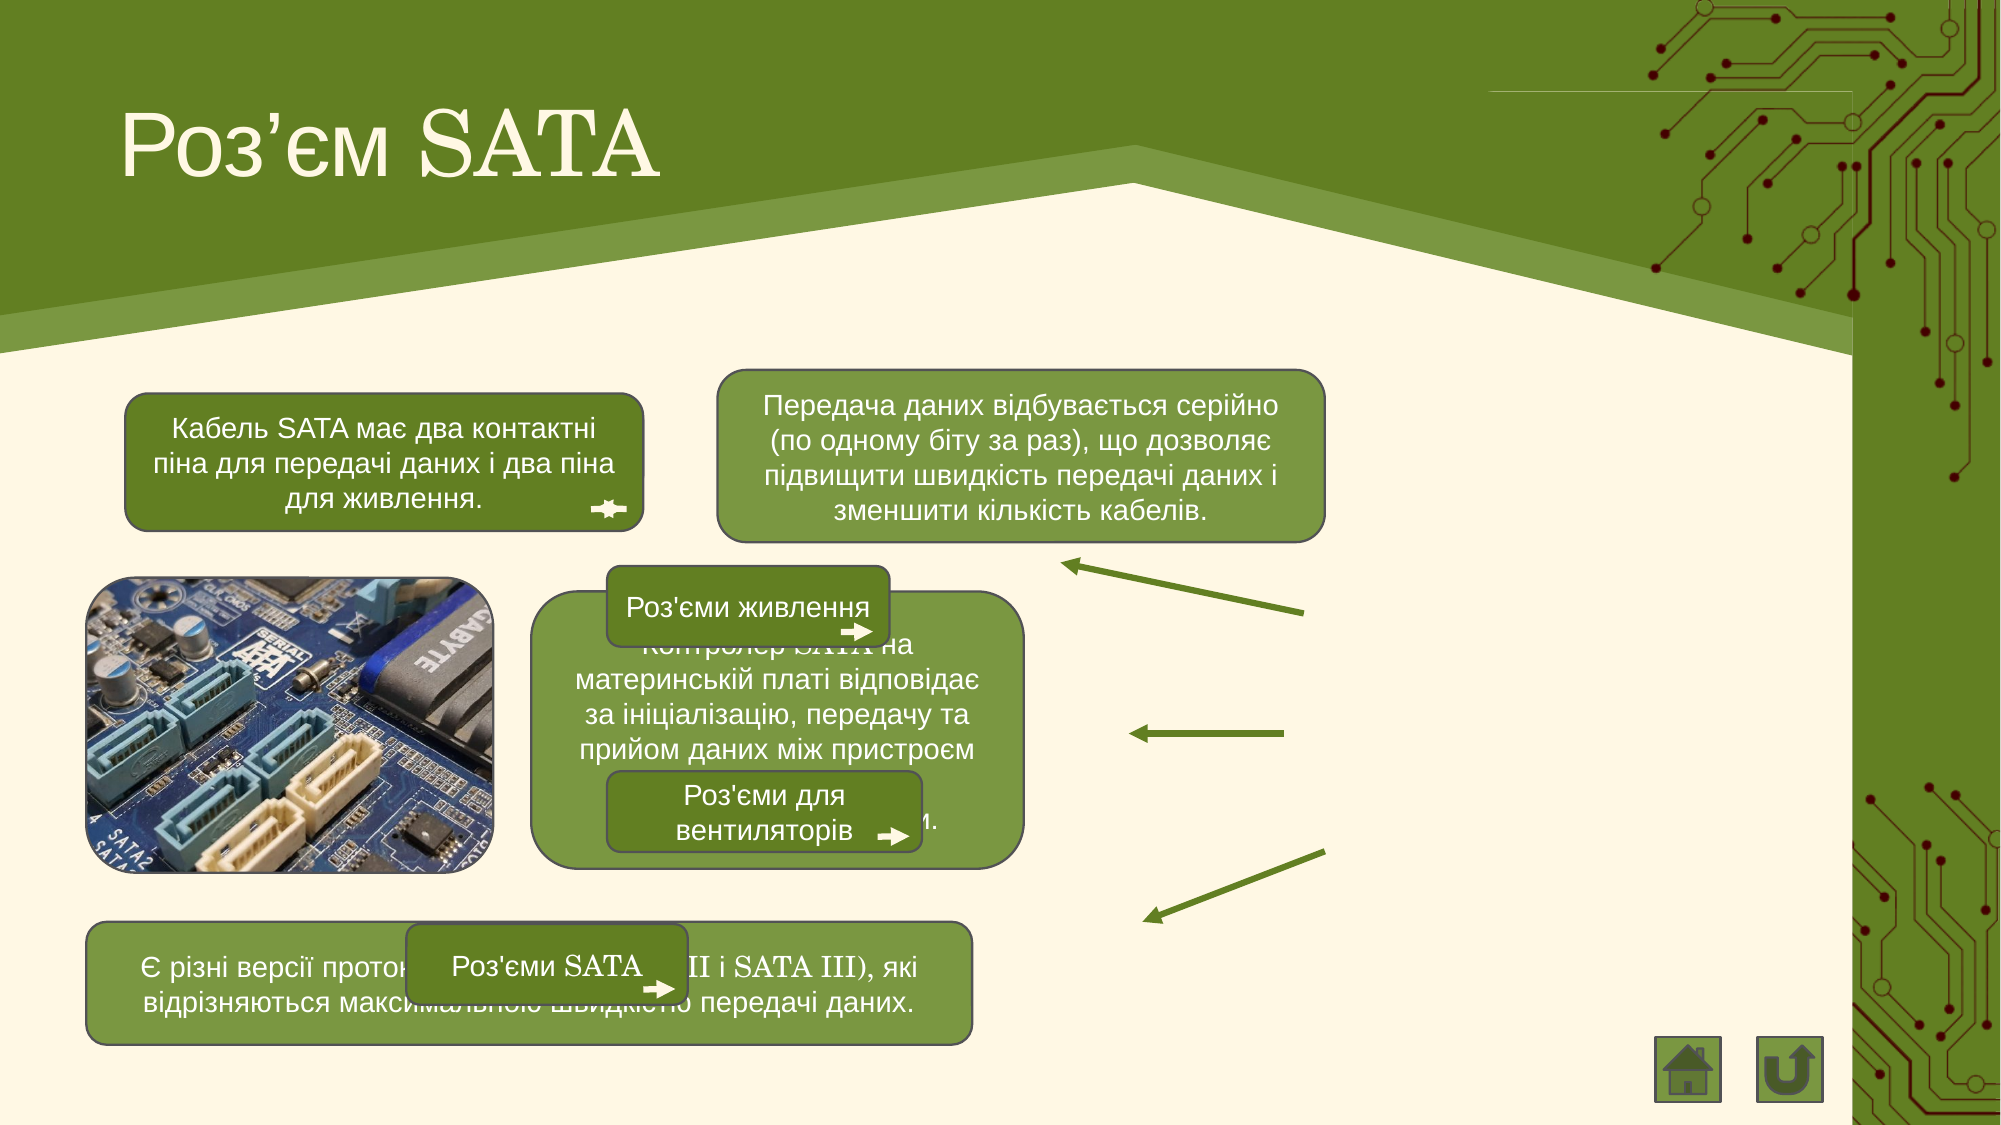

# Роз’єм SATA
Передача даних відбувається серійно (по одному біту за раз), що дозволяє підвищити швидкість передачі даних і зменшити кількість кабелів.
Кабель SATA має два контактні піна для передачі даних і два піна для живлення.
Сокет
Роз'єми живлення

Контролер SATA на материнській платі відповідає за ініціалізацію, передачу та прийом даних між пристроєм зберігання та іншими компонентами системи.
Роз'єми для вентиляторів
Є різні версії протоколів (SATA I, SATA II і SATA III), які відрізняються максимальною швидкістю передачі даних.
Роз'єми SATA